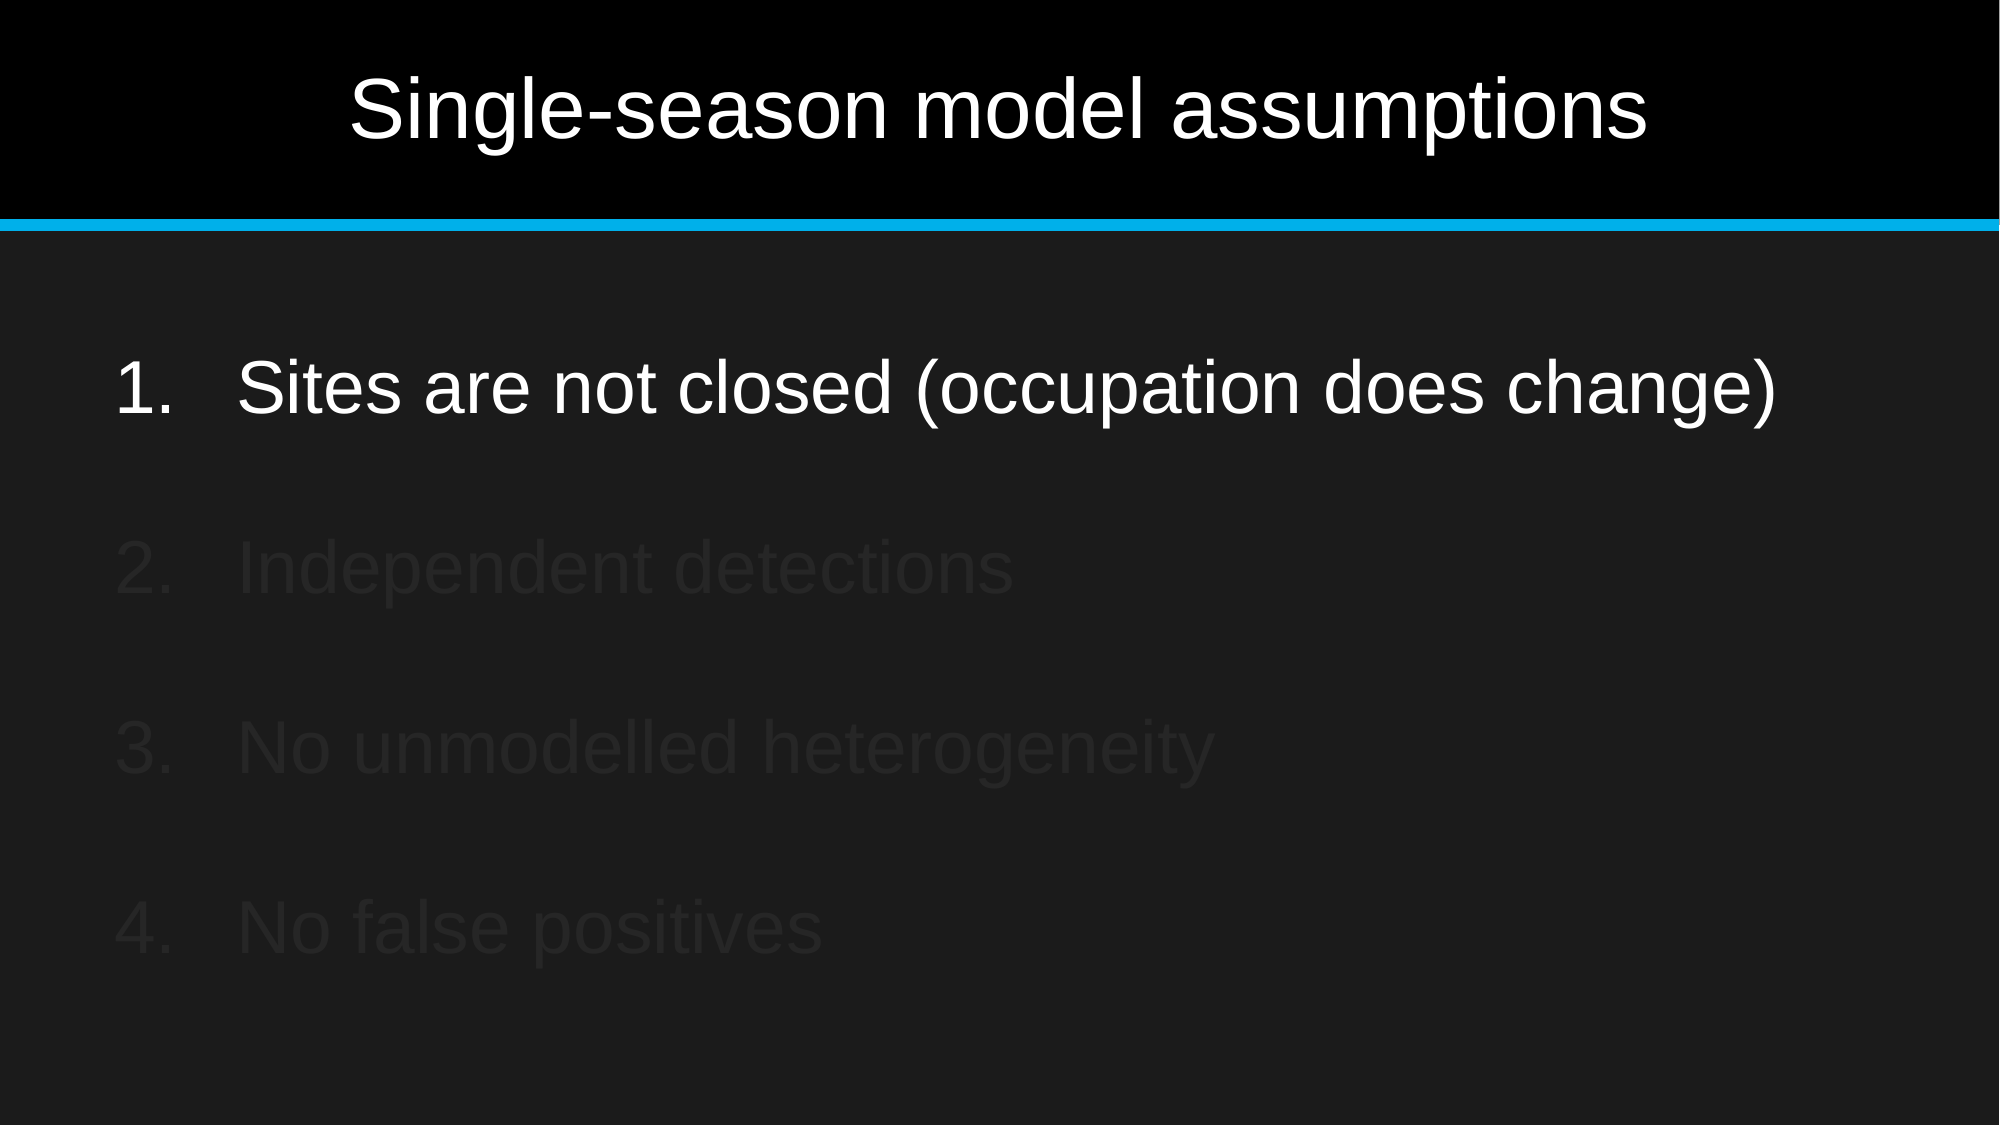

# Single-season model assumptions
Sites are not closed (occupation does change)

Independent detections

No unmodelled heterogeneity

No false positives